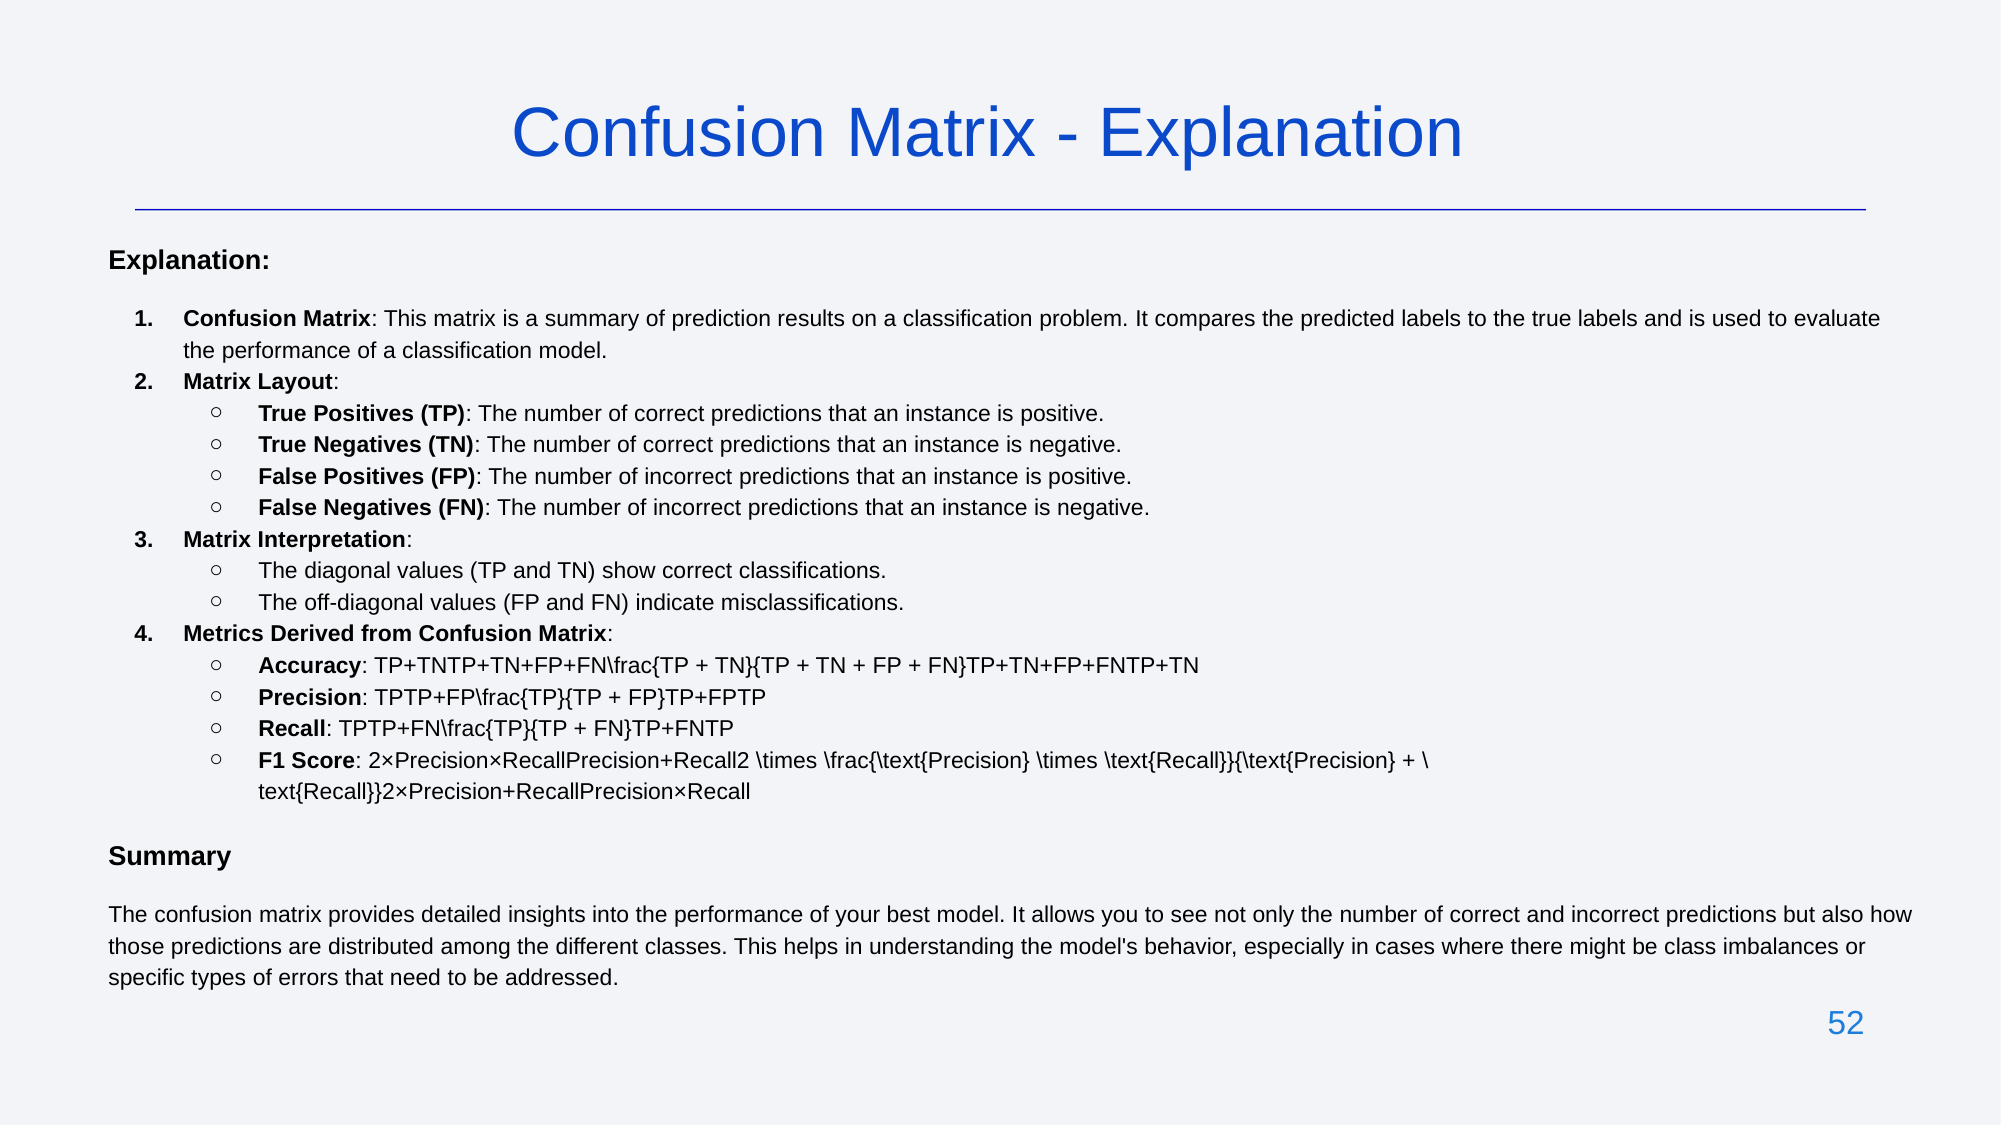

Confusion Matrix - Explanation
Explanation:
Confusion Matrix: This matrix is a summary of prediction results on a classification problem. It compares the predicted labels to the true labels and is used to evaluate the performance of a classification model.
Matrix Layout:
True Positives (TP): The number of correct predictions that an instance is positive.
True Negatives (TN): The number of correct predictions that an instance is negative.
False Positives (FP): The number of incorrect predictions that an instance is positive.
False Negatives (FN): The number of incorrect predictions that an instance is negative.
Matrix Interpretation:
The diagonal values (TP and TN) show correct classifications.
The off-diagonal values (FP and FN) indicate misclassifications.
Metrics Derived from Confusion Matrix:
Accuracy: TP+TNTP+TN+FP+FN\frac{TP + TN}{TP + TN + FP + FN}TP+TN+FP+FNTP+TN​
Precision: TPTP+FP\frac{TP}{TP + FP}TP+FPTP​
Recall: TPTP+FN\frac{TP}{TP + FN}TP+FNTP​
F1 Score: 2×Precision×RecallPrecision+Recall2 \times \frac{\text{Precision} \times \text{Recall}}{\text{Precision} + \text{Recall}}2×Precision+RecallPrecision×Recall​
Summary
The confusion matrix provides detailed insights into the performance of your best model. It allows you to see not only the number of correct and incorrect predictions but also how those predictions are distributed among the different classes. This helps in understanding the model's behavior, especially in cases where there might be class imbalances or specific types of errors that need to be addressed.

52